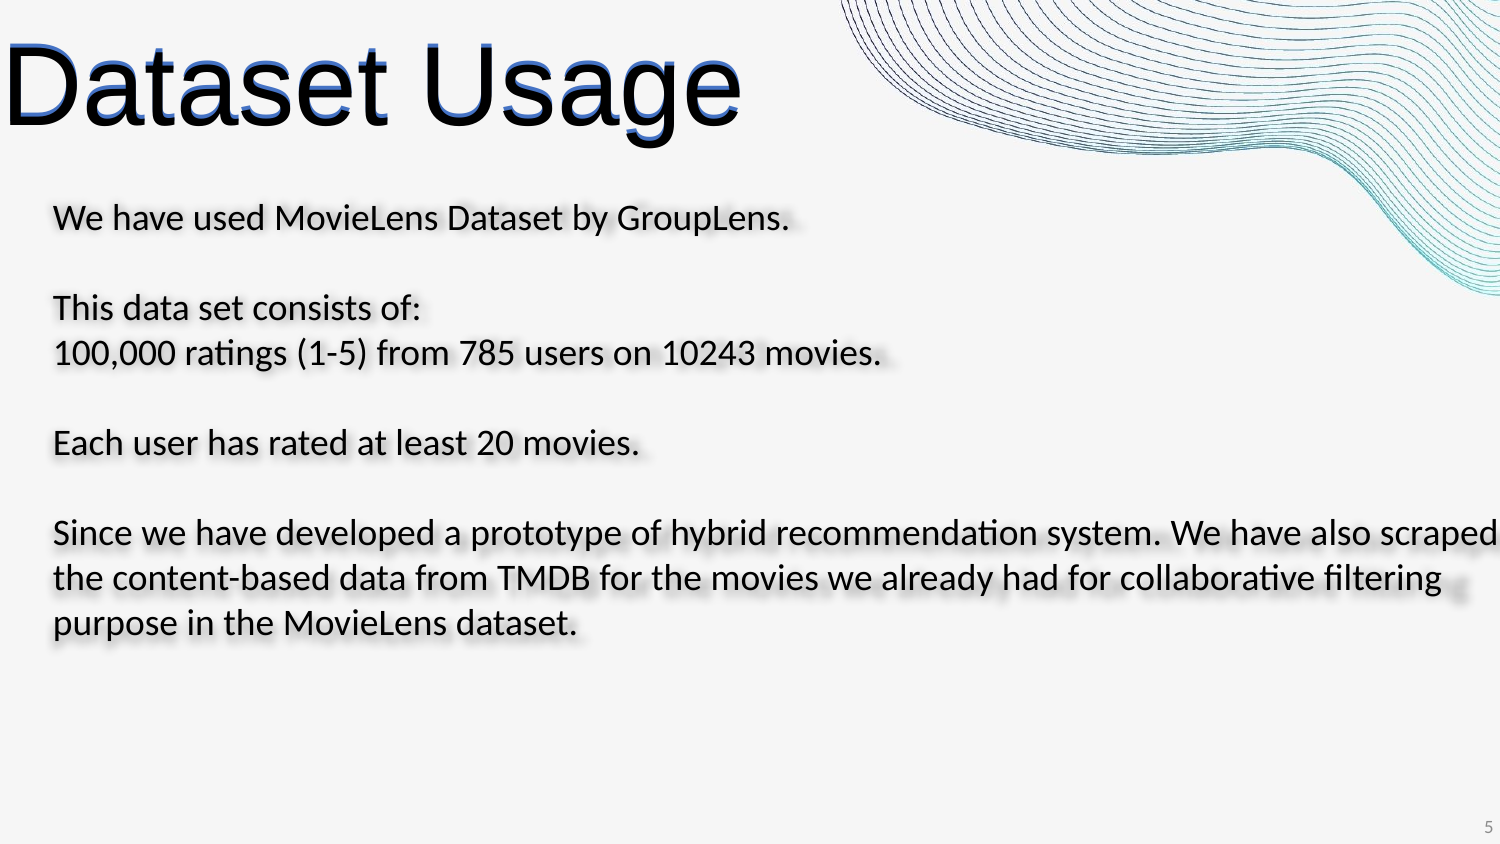

Dataset Usage
Dataset Usage
We have used MovieLens Dataset by GroupLens.
This data set consists of:
100,000 ratings (1-5) from 785 users on 10243 movies.

Each user has rated at least 20 movies.

Since we have developed a prototype of hybrid recommendation system. We have also scraped the content-based data from TMDB for the movies we already had for collaborative filtering purpose in the MovieLens dataset.

5